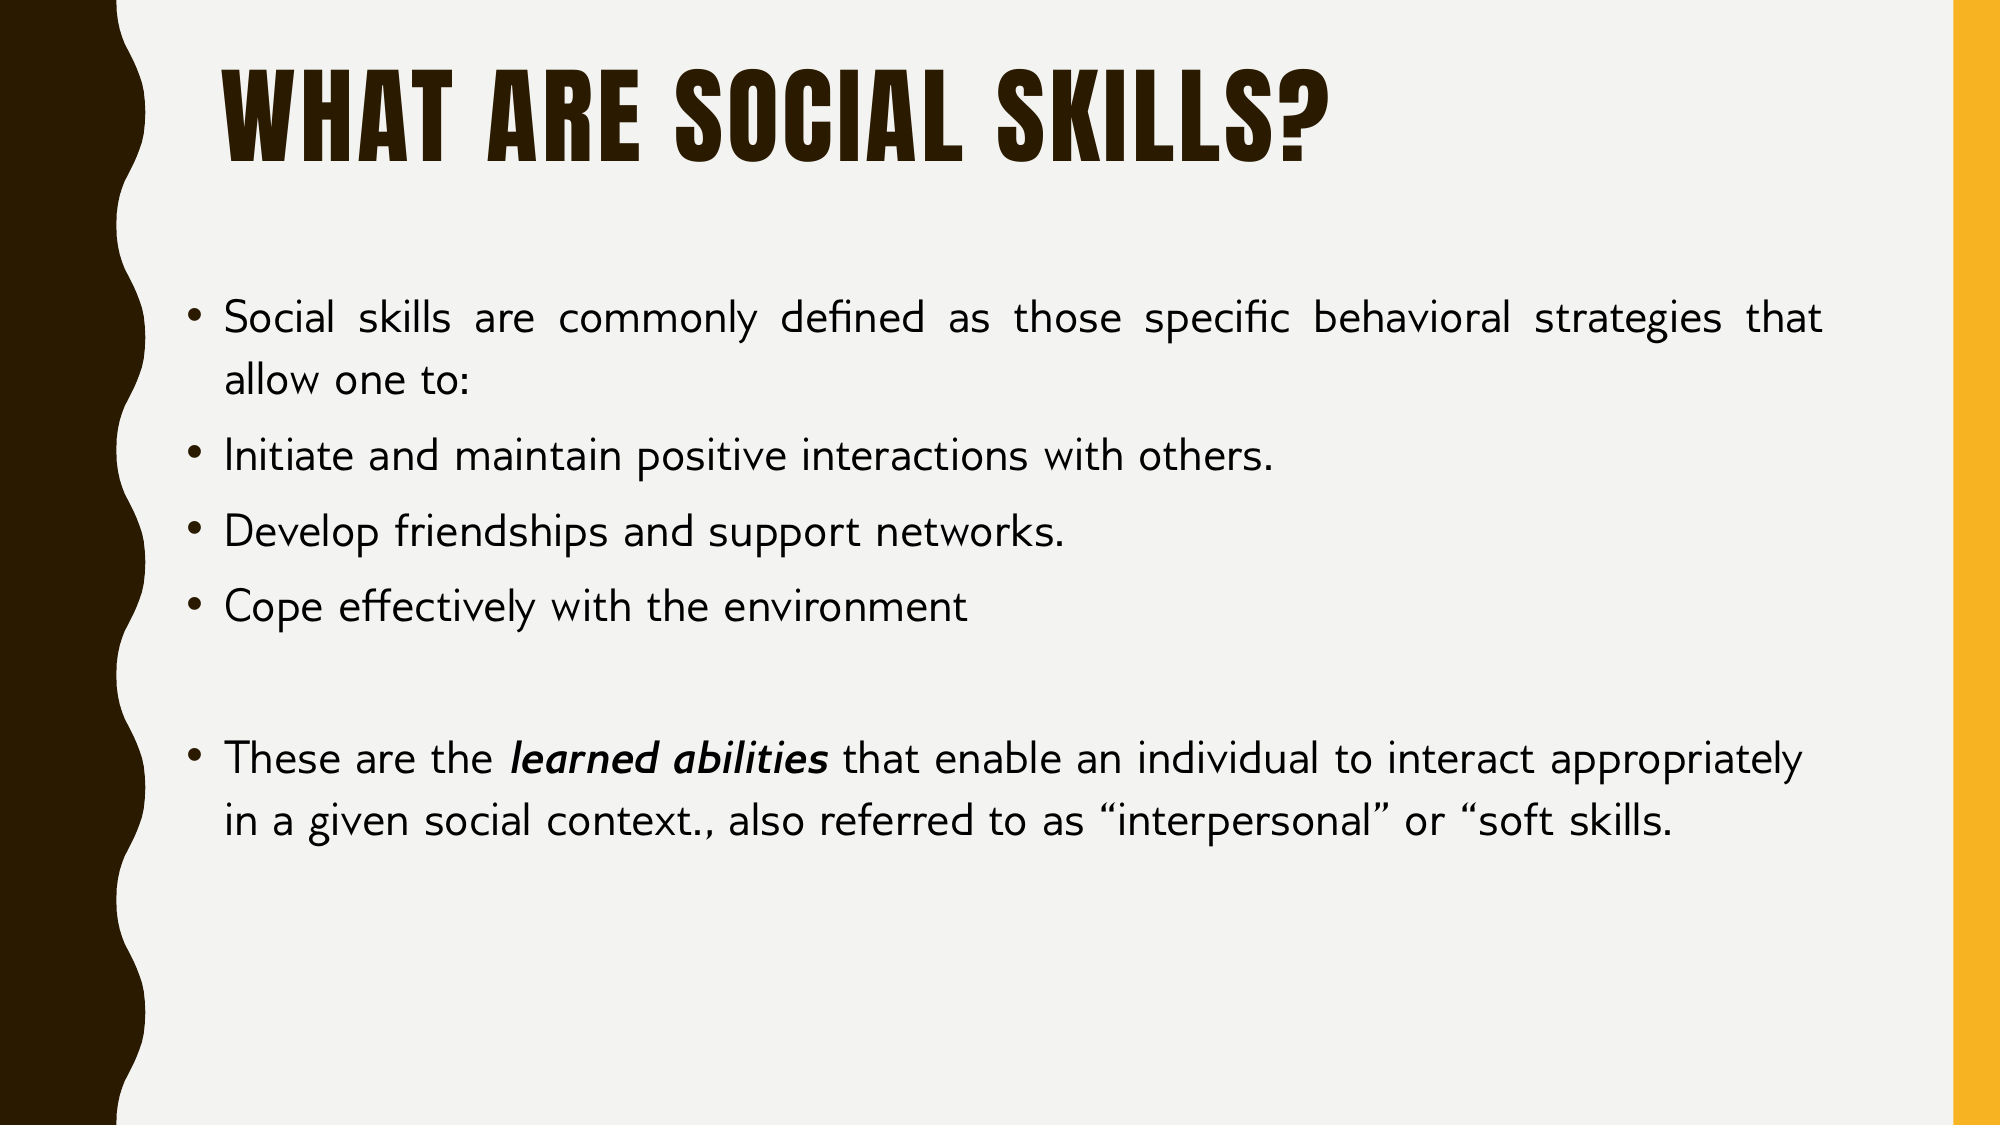

# What are social skills?
Social skills are commonly defined as those specific behavioral strategies that allow one to:
Initiate and maintain positive interactions with others.
Develop friendships and support networks.
Cope effectively with the environment

These are the learned abilities that enable an individual to interact appropriately in a given social context., also referred to as “interpersonal” or “soft skills.